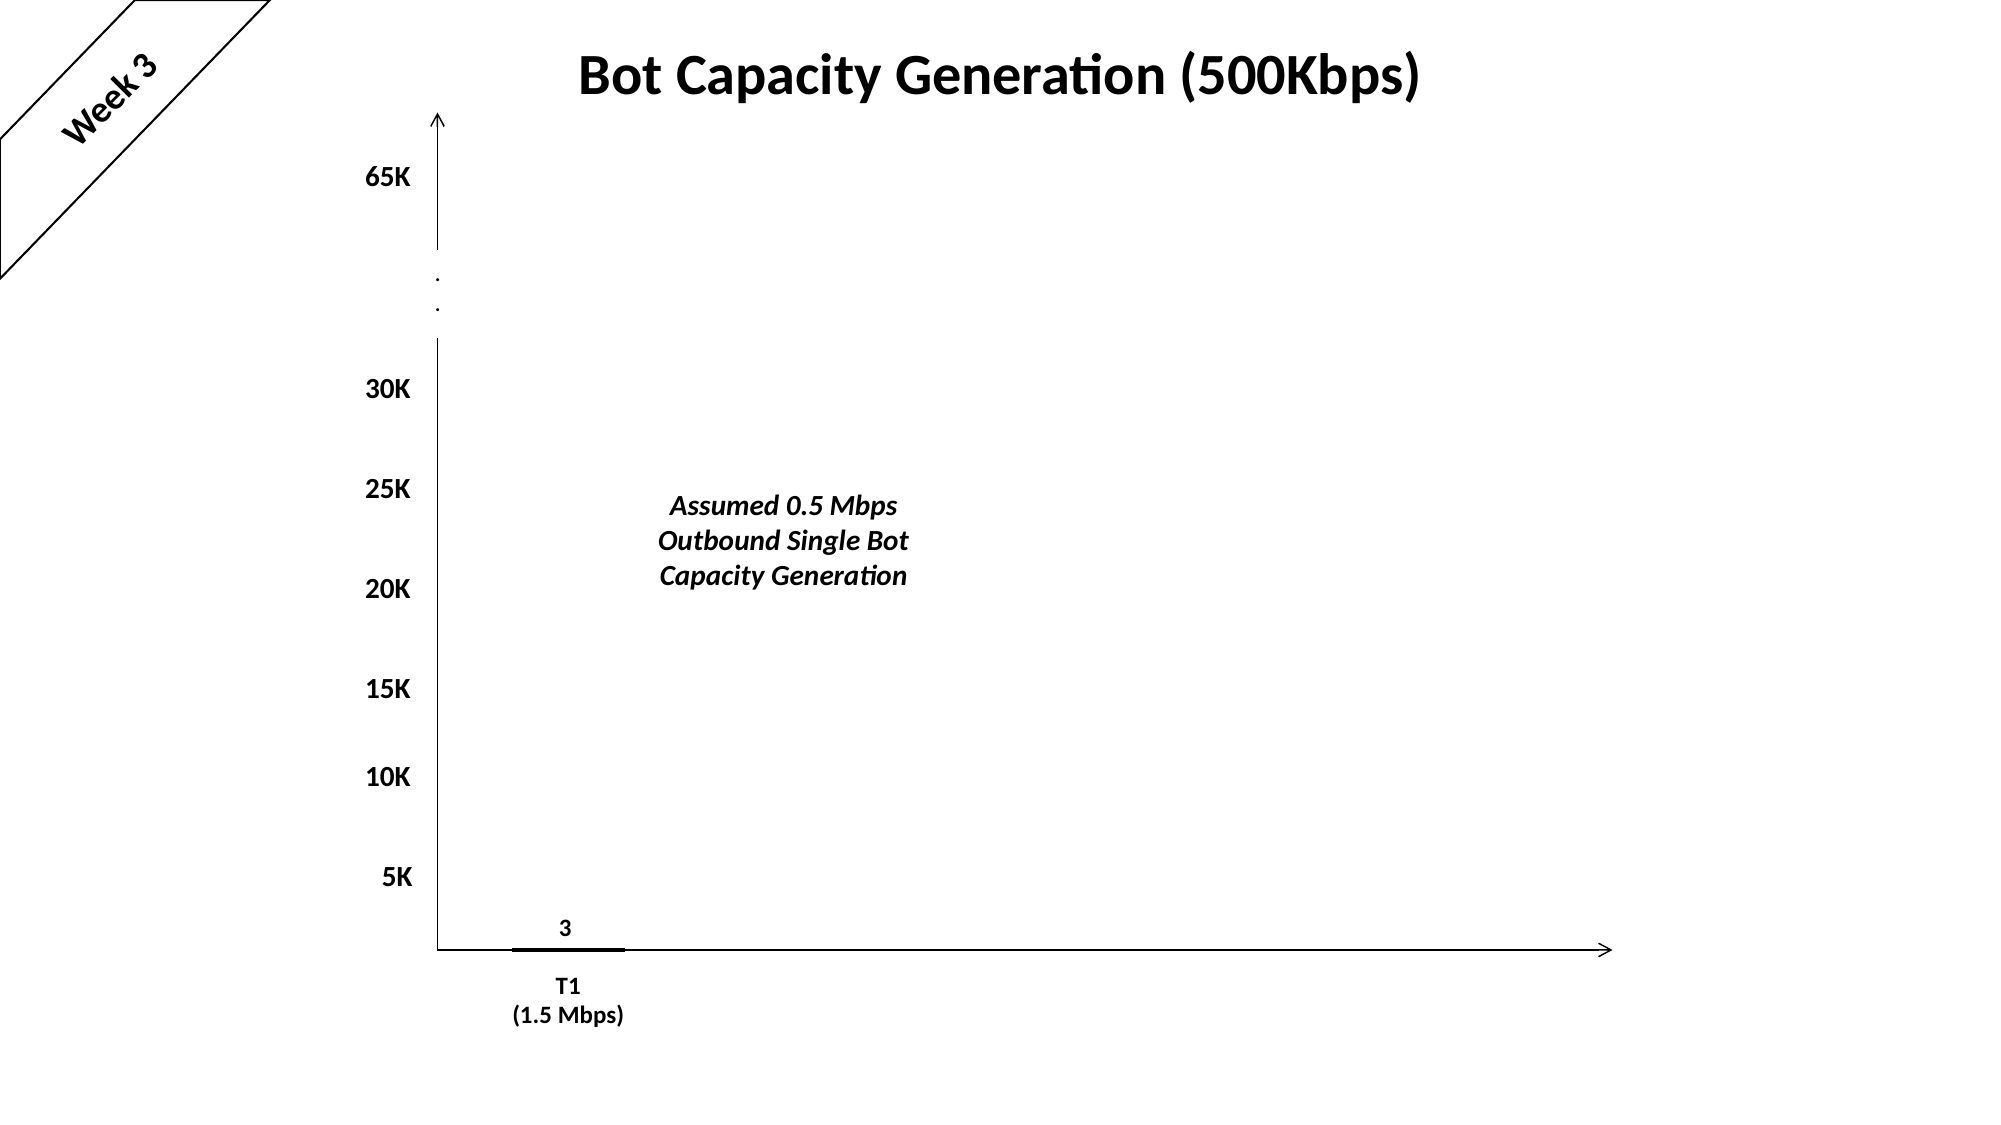

Bot Capacity Generation (500Kbps)
Week 3
65K
.
.
30K
25K
Assumed 0.5 Mbps
Outbound Single Bot
Capacity Generation
20K
15K
10K
5K
3
T1
(1.5 Mbps)